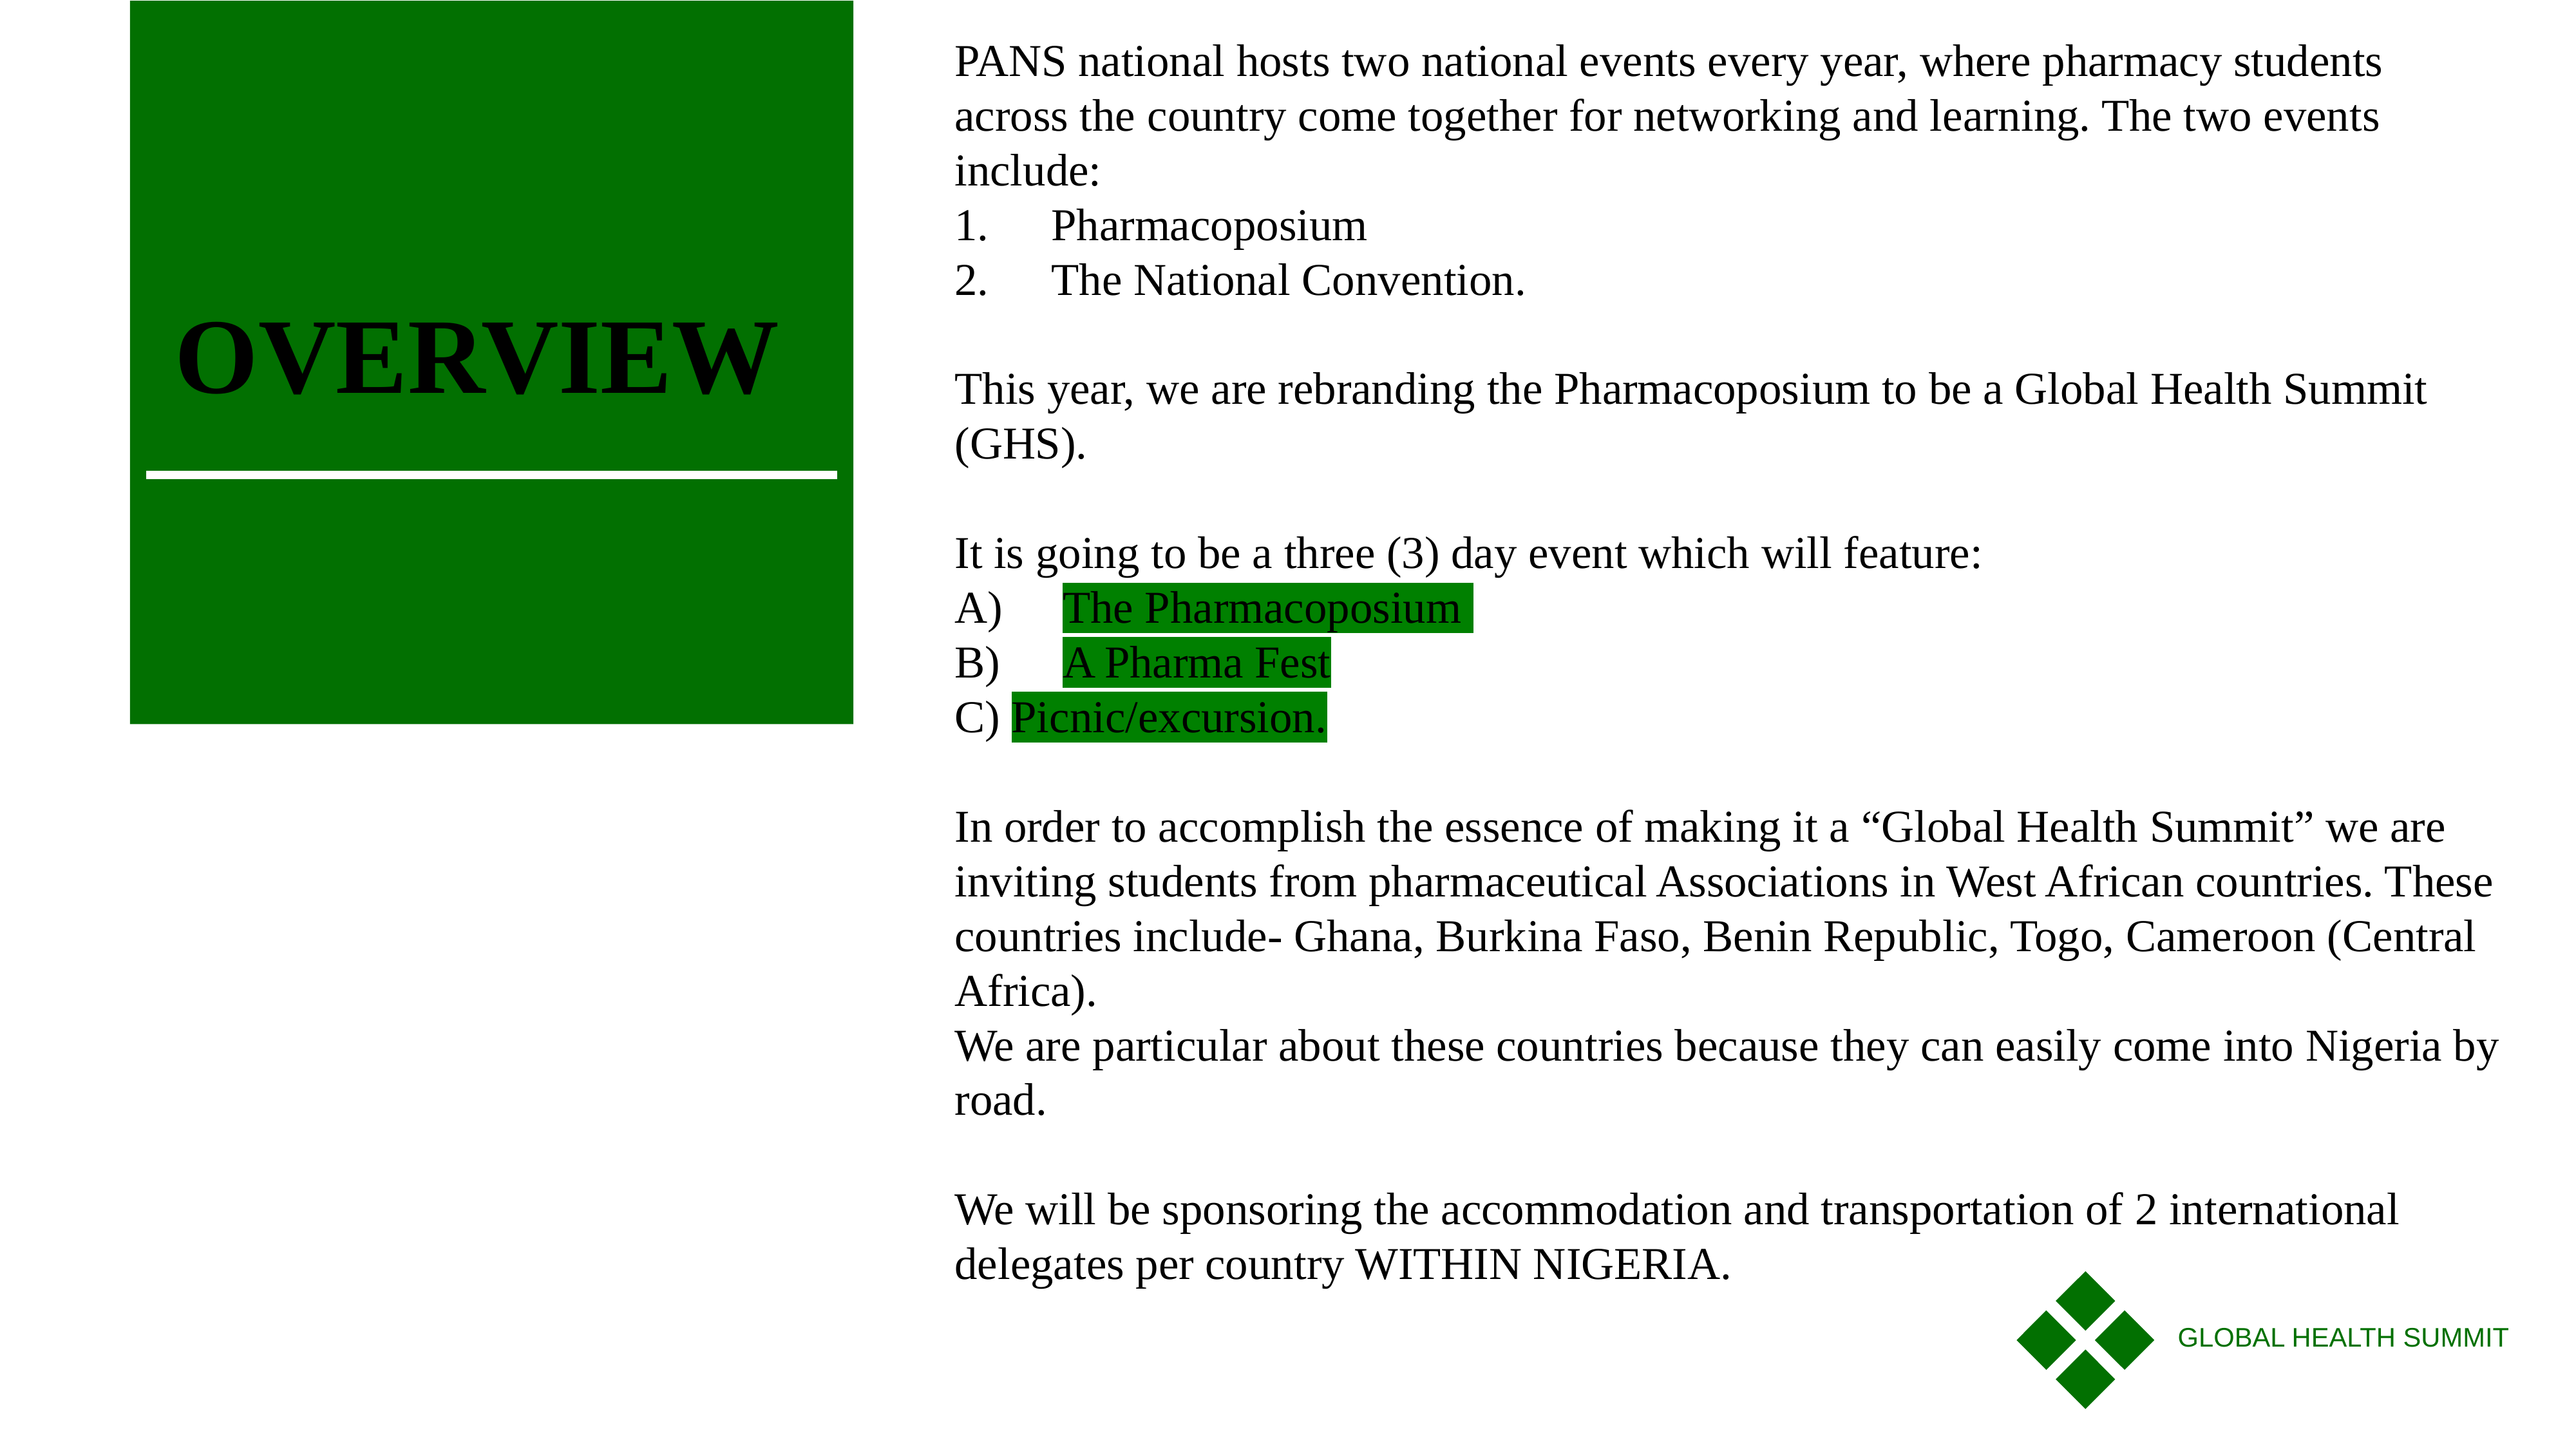

PANS national hosts two national events every year, where pharmacy students across the country come together for networking and learning. The two events include:
1.	Pharmacoposium
2.	The National Convention.

This year, we are rebranding the Pharmacoposium to be a Global Health Summit (GHS).

It is going to be a three (3) day event which will feature:
A)	 The Pharmacoposium
B)	 A Pharma Fest
C) Picnic/excursion.

In order to accomplish the essence of making it a “Global Health Summit” we are inviting students from pharmaceutical Associations in West African countries. These countries include- Ghana, Burkina Faso, Benin Republic, Togo, Cameroon (Central Africa).
We are particular about these countries because they can easily come into Nigeria by road.

We will be sponsoring the accommodation and transportation of 2 international delegates per country WITHIN NIGERIA.
OVERVIEW

GLOBAL HEALTH SUMMIT